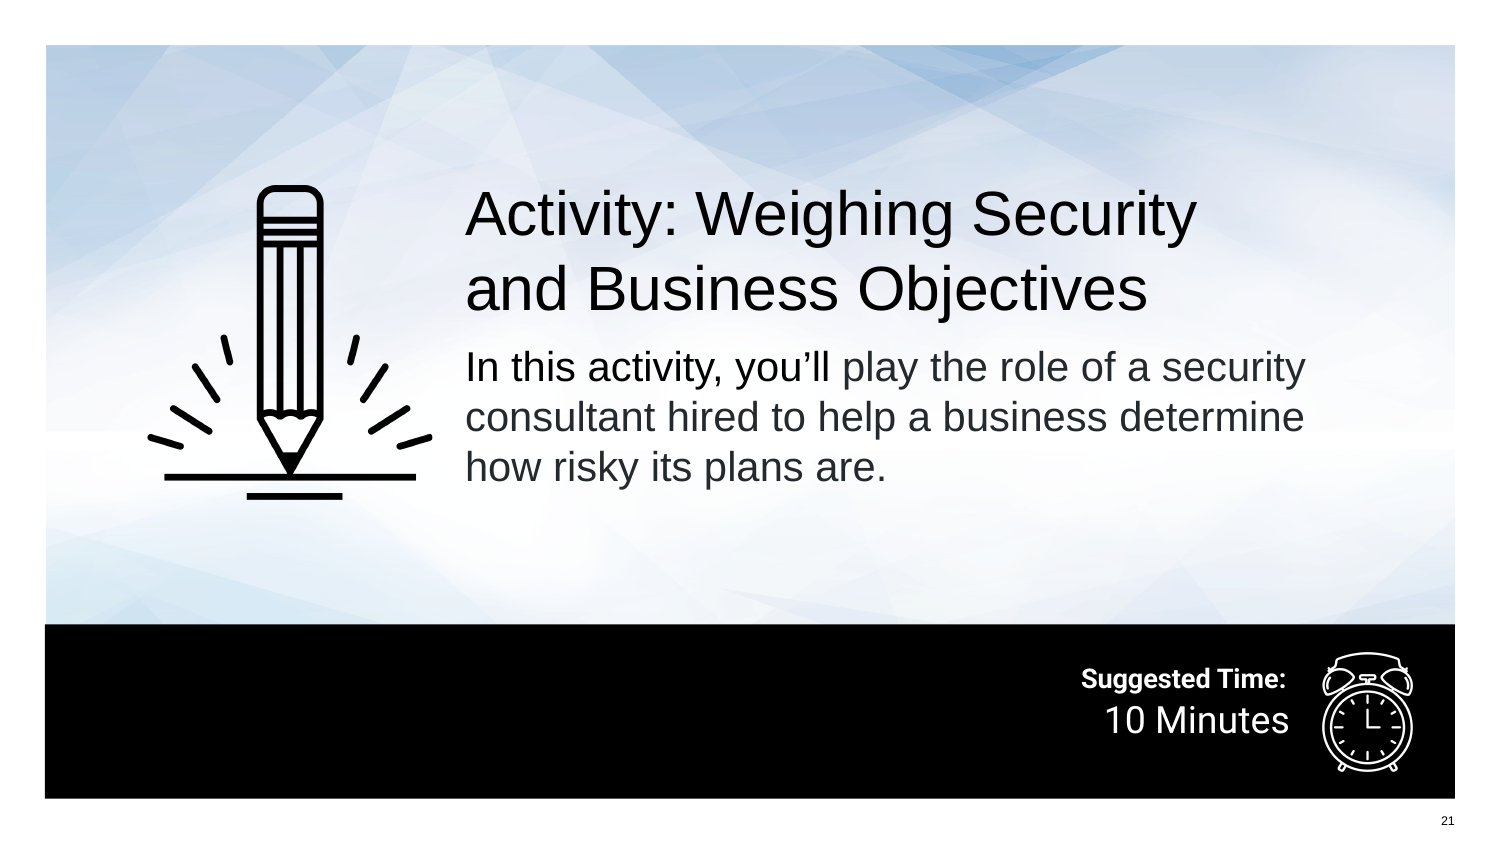

Activity: Weighing Security
and Business Objectives
In this activity, you’ll play the role of a security consultant hired to help a business determine how risky its plans are.
# 10 Minutes
21